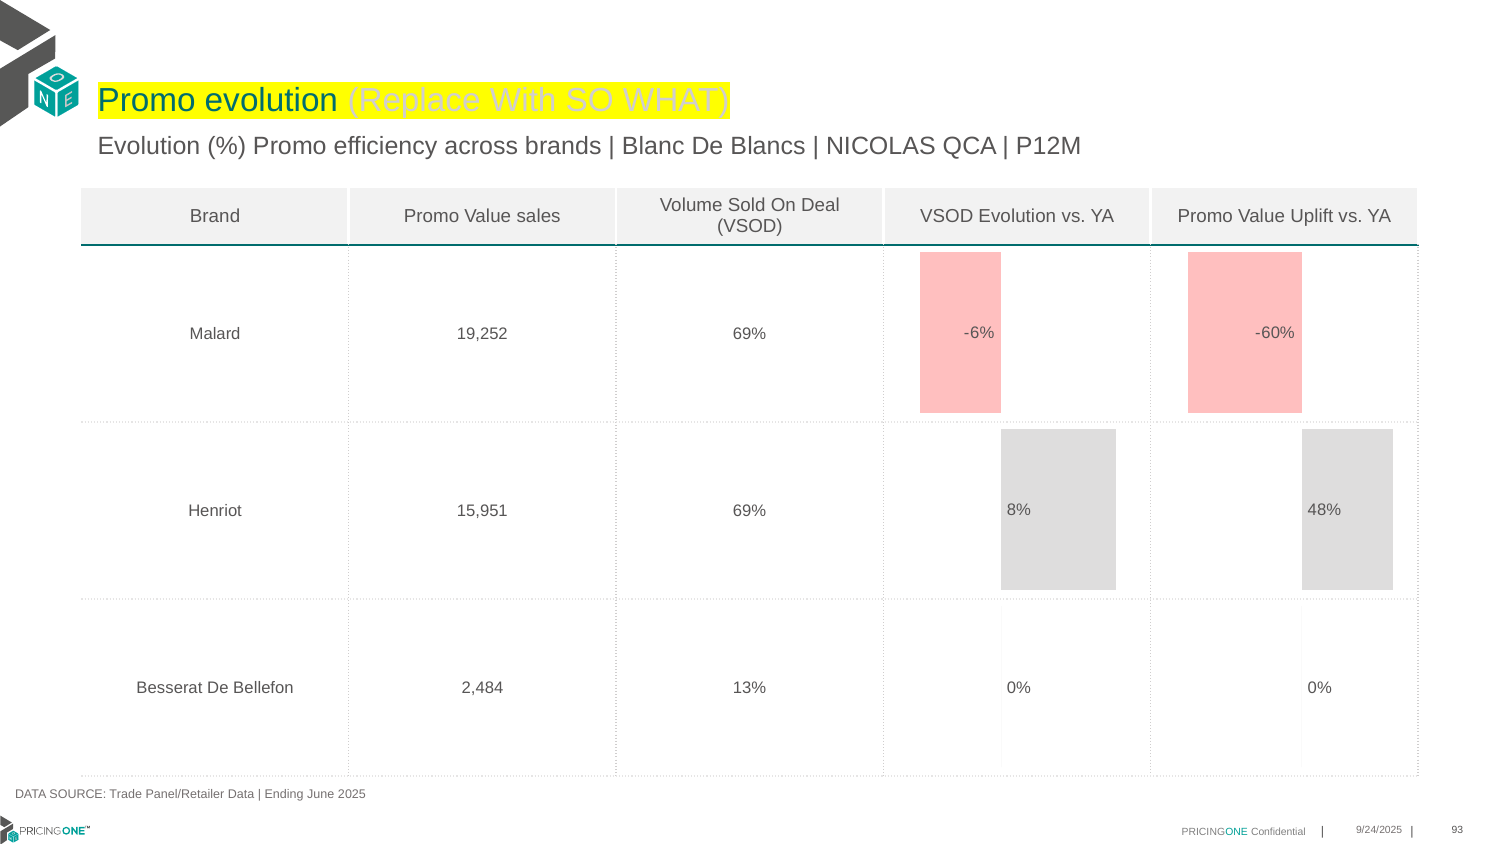

# Promo evolution (Replace With SO WHAT)
Evolution (%) Promo efficiency across brands | Blanc De Blancs | NICOLAS QCA | P12M
| Brand | Promo Value sales | Volume Sold On Deal (VSOD) | VSOD Evolution vs. YA | Promo Value Uplift vs. YA |
| --- | --- | --- | --- | --- |
| Malard | 19,252 | 69% |  |  |
| Henriot | 15,951 | 69% |  |  |
| Besserat De Bellefon | 2,484 | 13% |  |  |

### Chart

| Category | VSOD Evaluation vs YA |
|---|---|
| Malard | -0.05500000000000005 |
| Henriot | 0.07800000000000007 |
| Besserat De Bellefon | 0.0 |

### Chart

| Category | Promo Value Uplift vs YA |
|---|---|
| Malard | -0.6044166386667305 |
| Henriot | 0.4831385311655898 |
| Besserat De Bellefon | 0.0 |
DATA SOURCE: Trade Panel/Retailer Data | Ending June 2025

9/24/2025
93